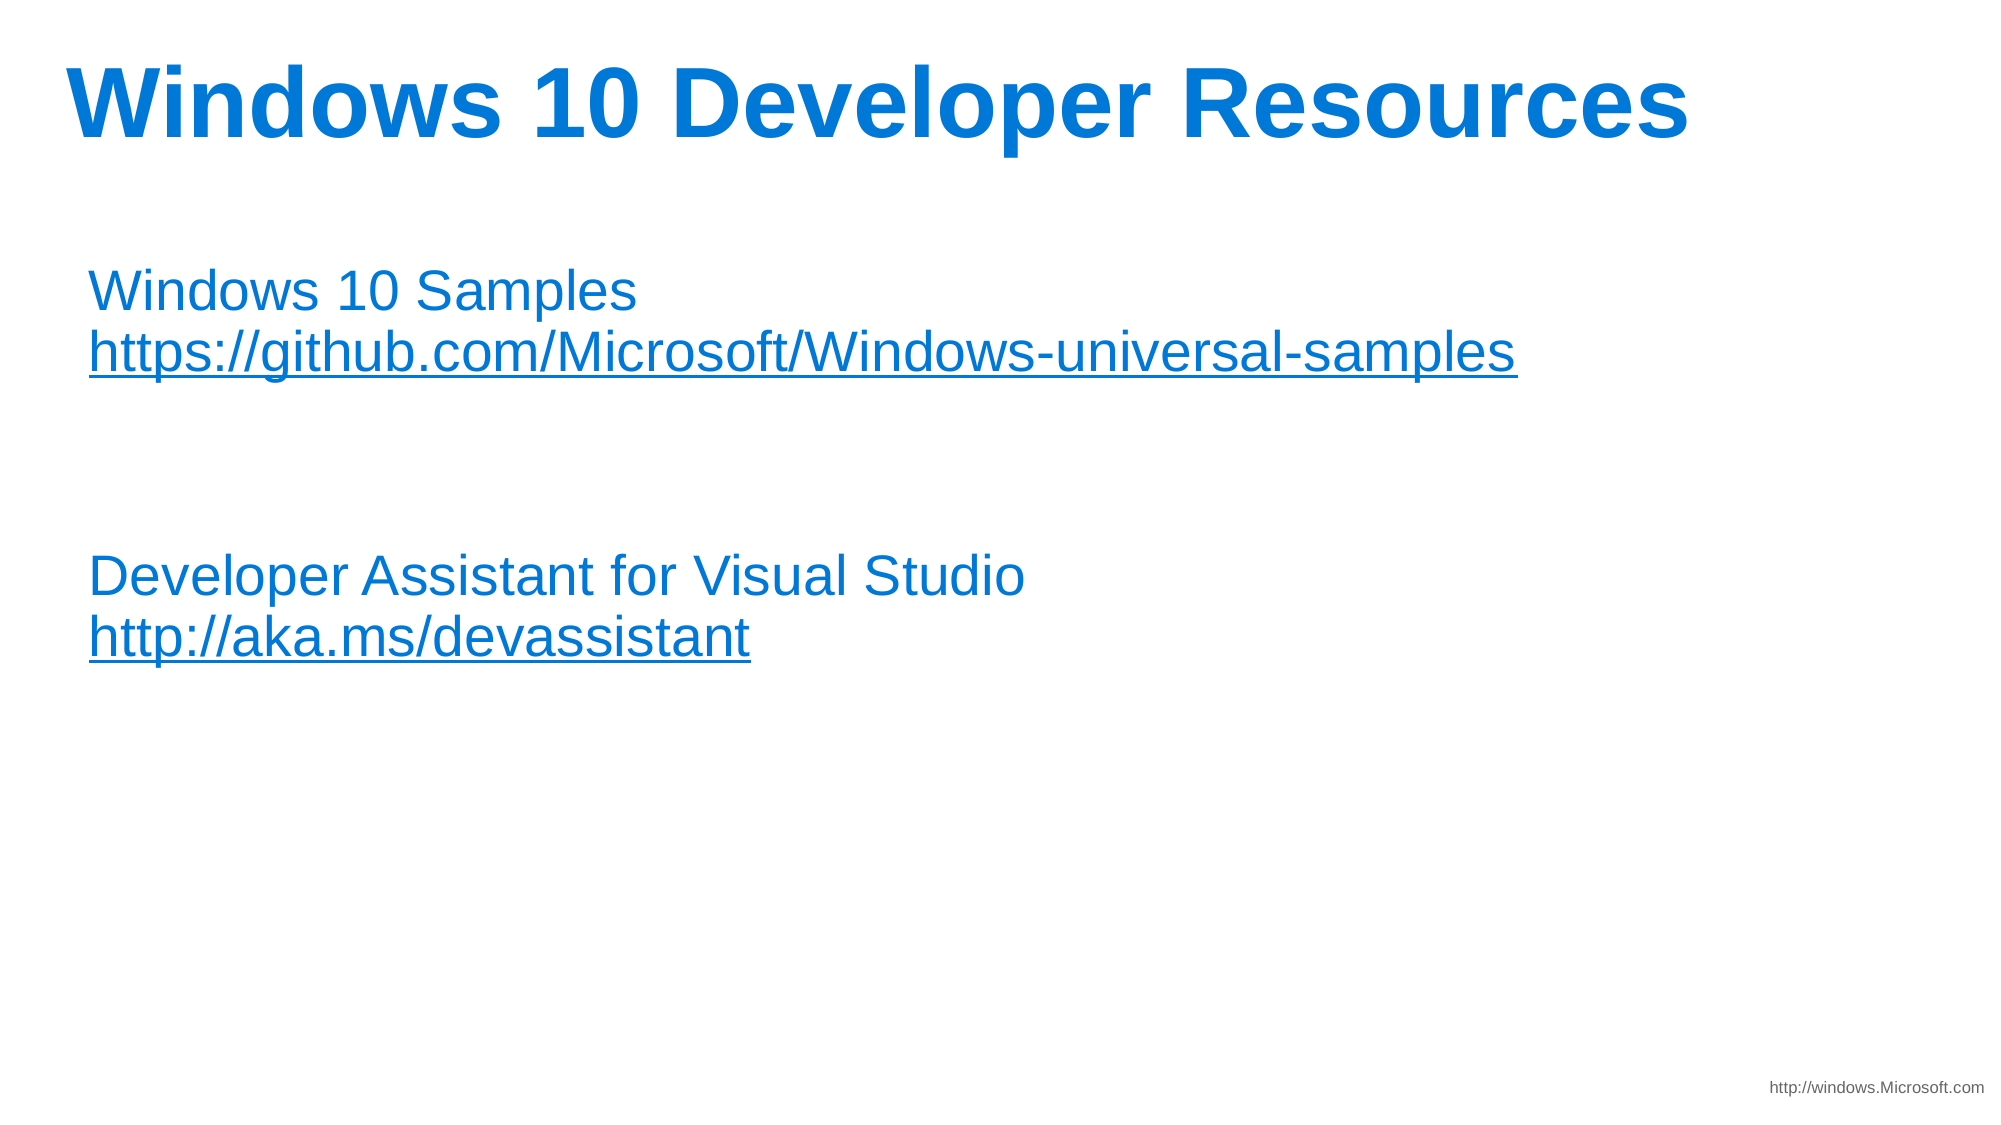

# Windows 10 Developer Resources
Windows 10 Samples
https://github.com/Microsoft/Windows-universal-samples

Developer Assistant for Visual Studio
http://aka.ms/devassistant